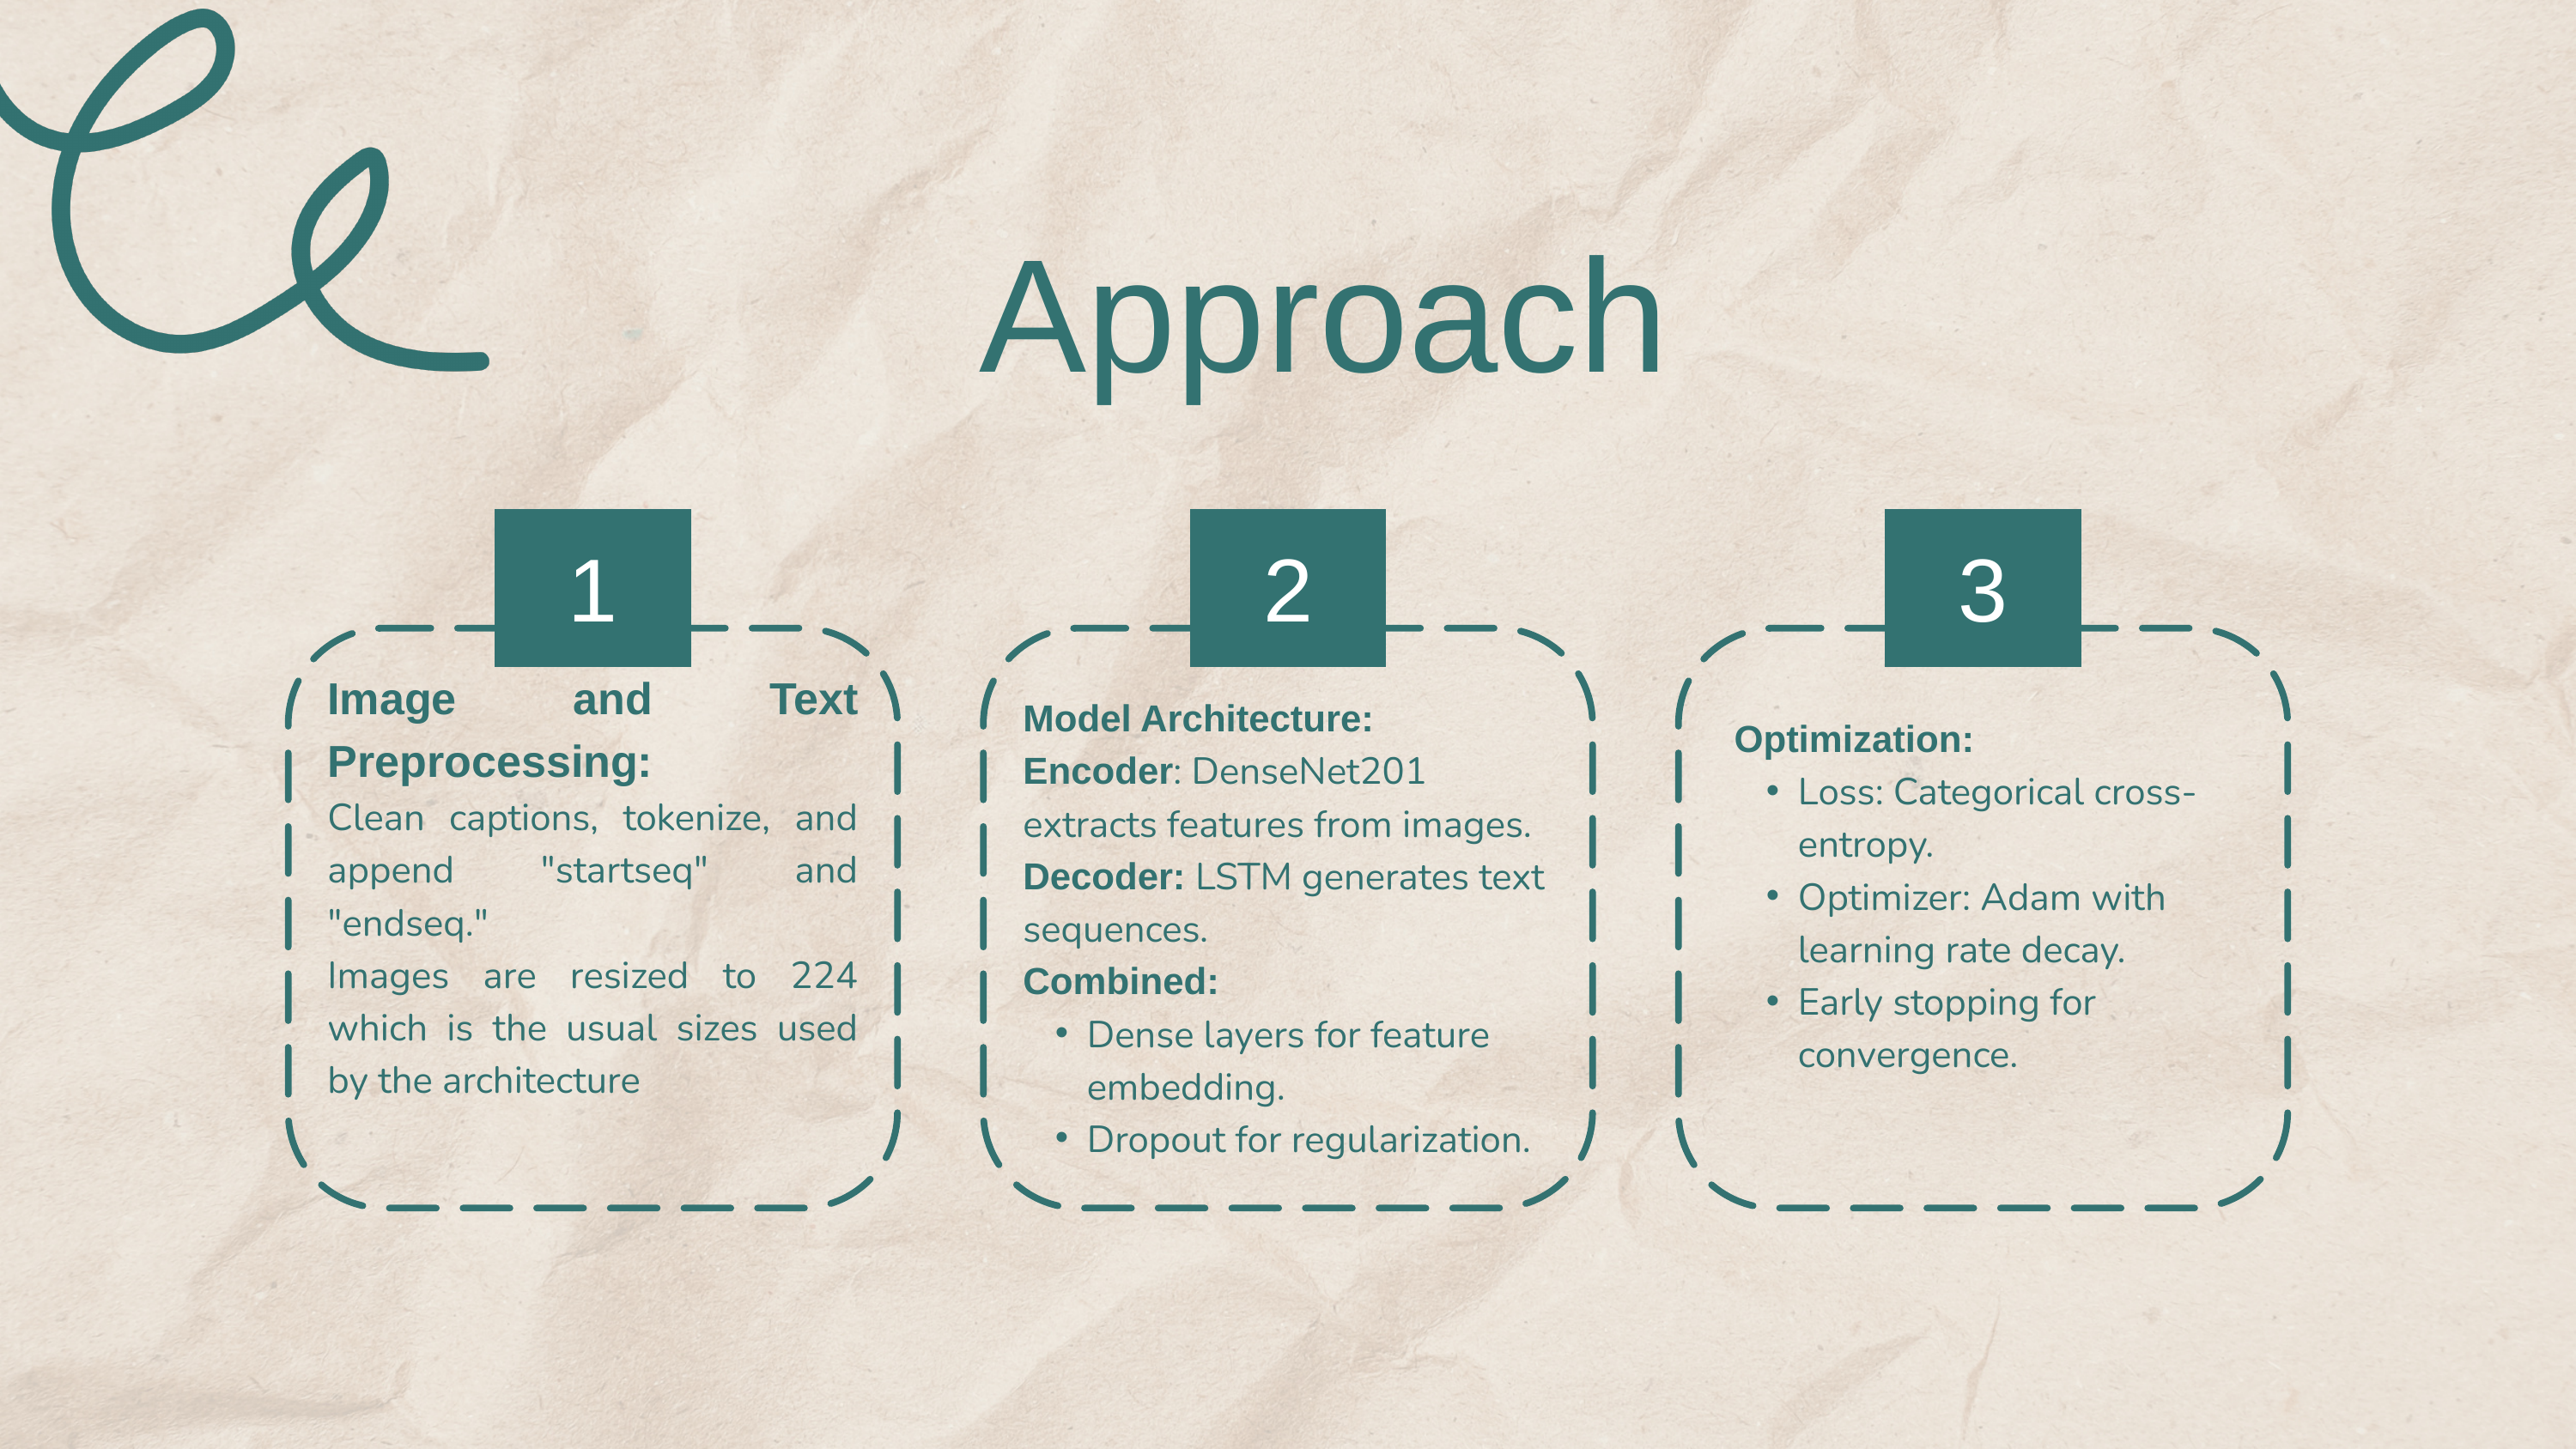

Approach

1
2
3

Image and Text Preprocessing:
Clean captions, tokenize, and append "startseq" and "endseq."
Images are resized to 224 which is the usual sizes used by the architecture

Model Architecture:
Encoder: DenseNet201 extracts features from images.
Decoder: LSTM generates text sequences.
Combined:
Dense layers for feature embedding.
Dropout for regularization.

Optimization:
Loss: Categorical cross-entropy.
Optimizer: Adam with learning rate decay.
Early stopping for convergence.